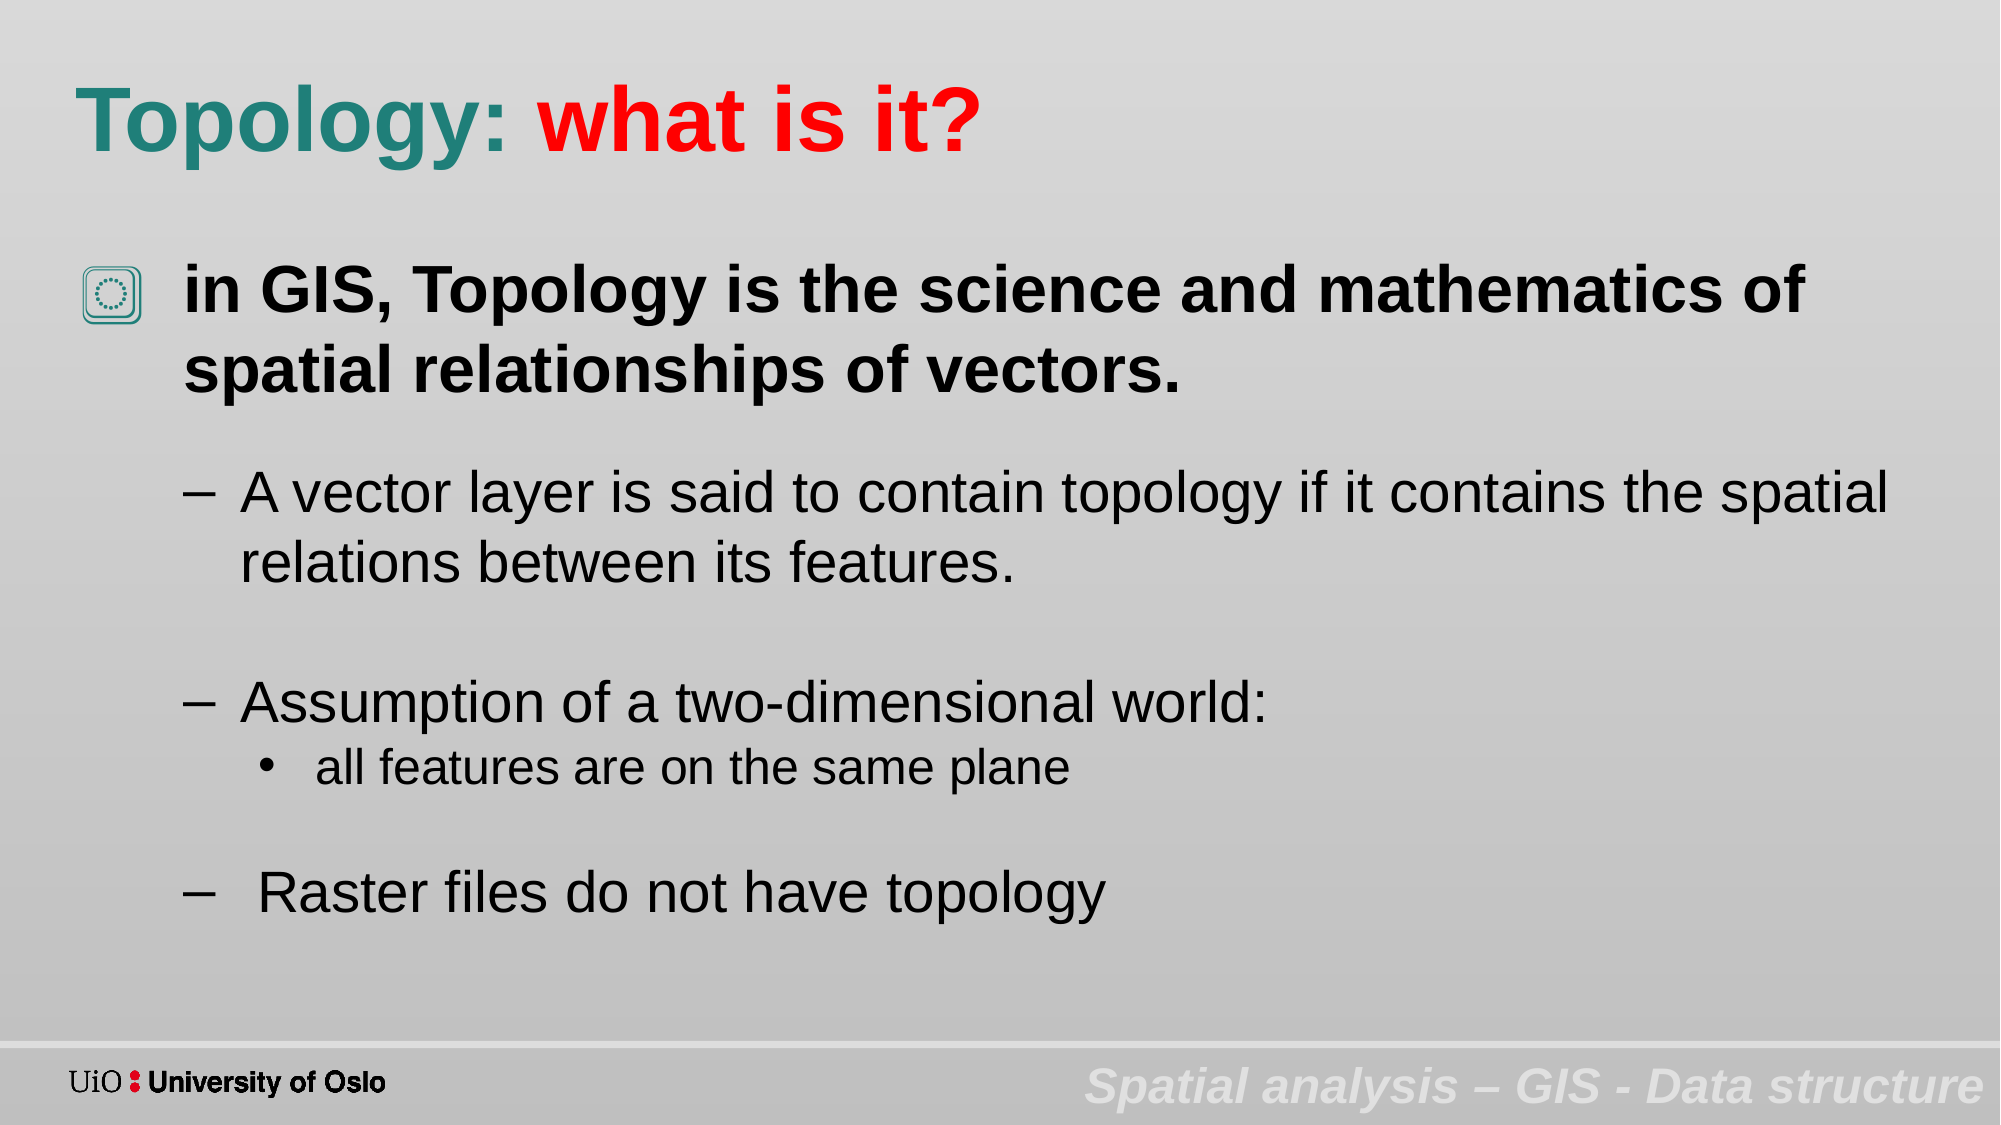

Topology: what is it?

in GIS, Topology is the science and mathematics of spatial relationships of vectors.

A vector layer is said to contain topology if it contains the spatial relations between its features.

Assumption of a two-dimensional world:
all features are on the same plane

 Raster files do not have topology